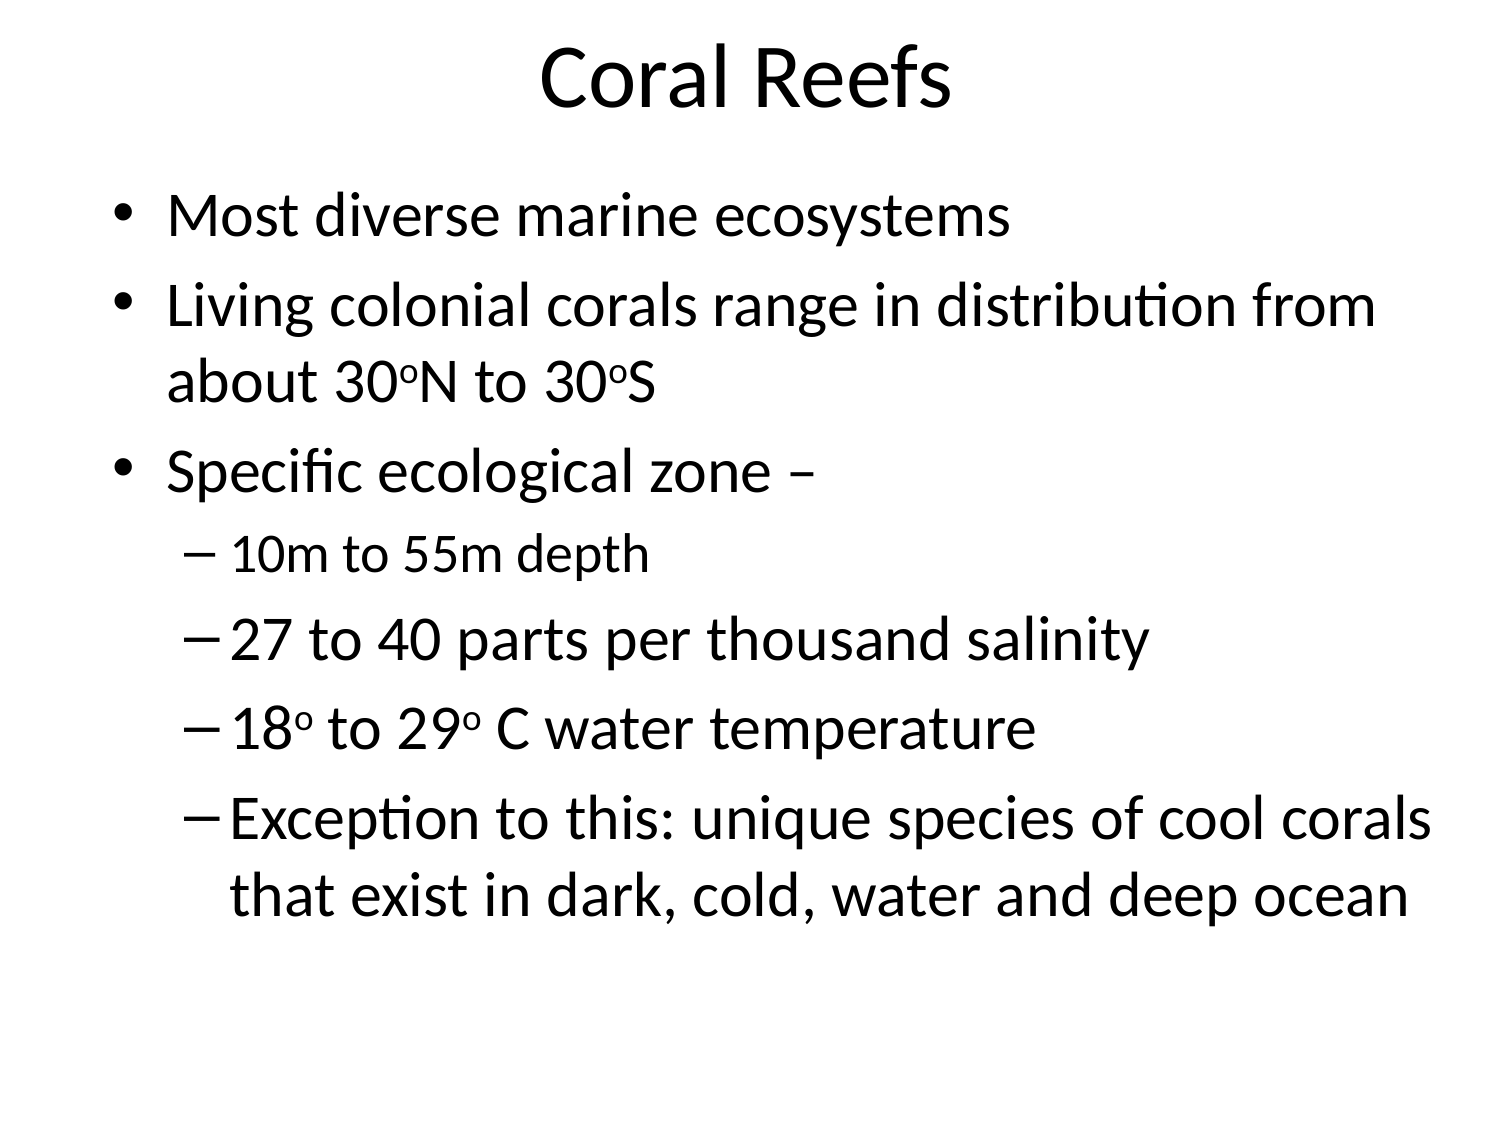

# Coral Reefs
Most diverse marine ecosystems
Living colonial corals range in distribution from about 30oN to 30oS
Specific ecological zone –
10m to 55m depth
27 to 40 parts per thousand salinity
18o to 29o C water temperature
Exception to this: unique species of cool corals that exist in dark, cold, water and deep ocean